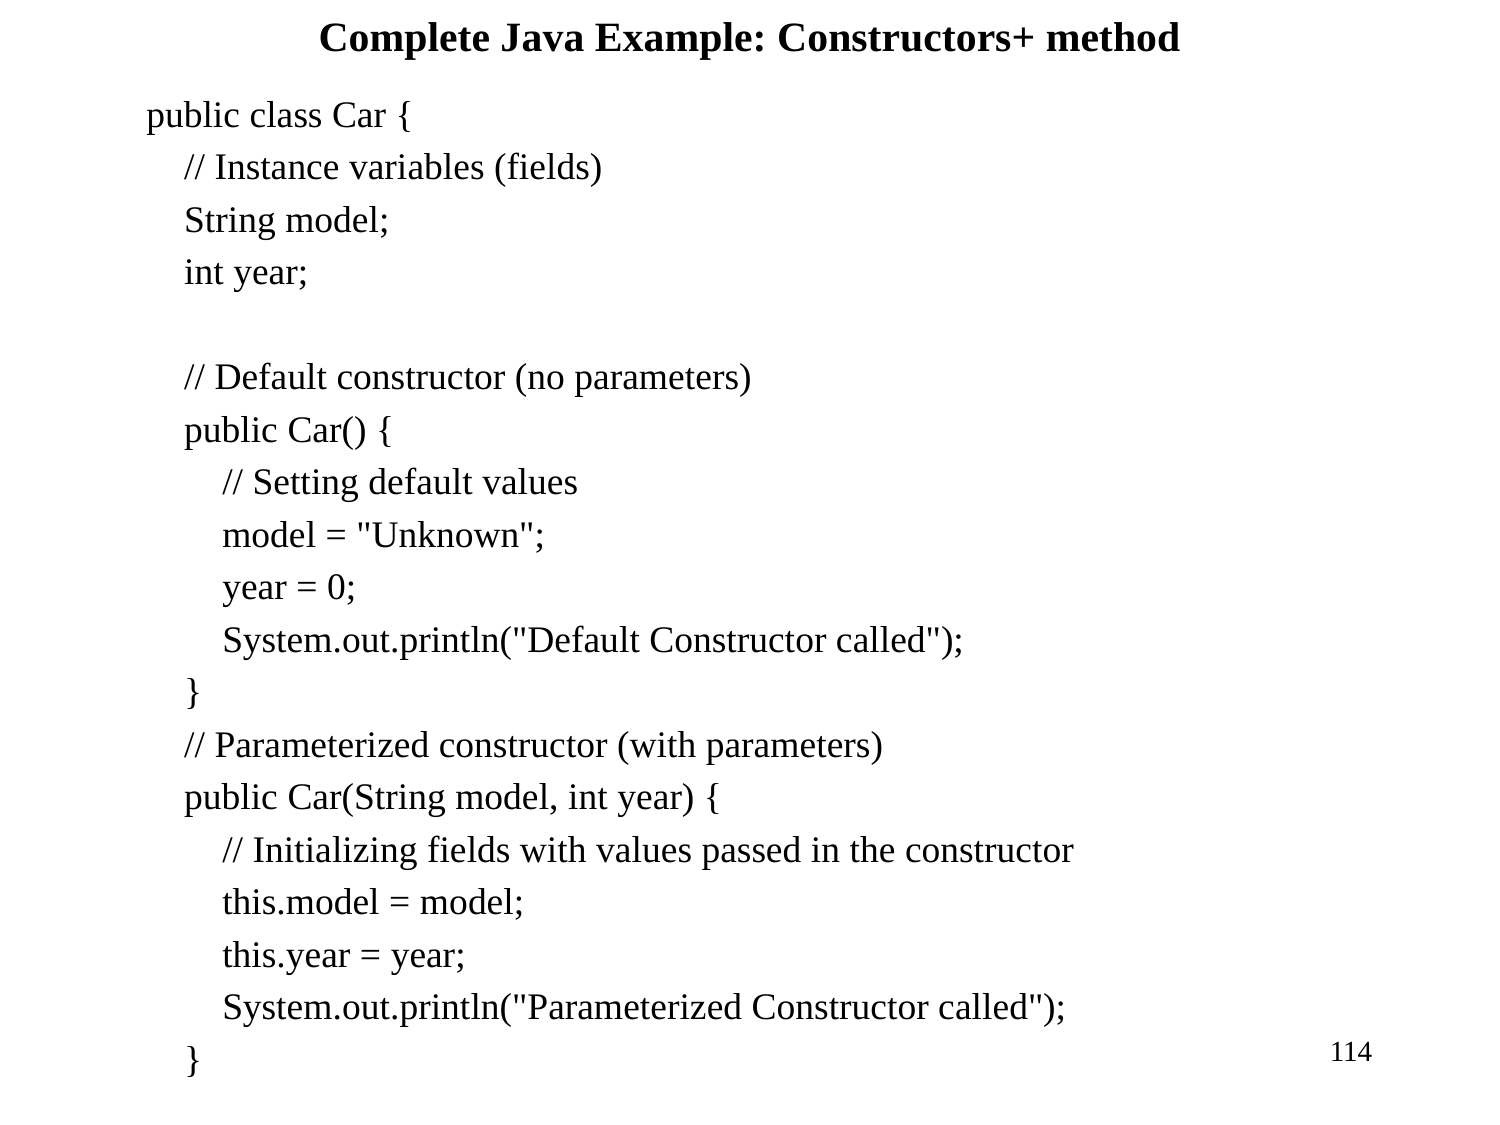

# Complete Java Example: Constructors+ method
public class Car {
    // Instance variables (fields)
    String model;
    int year;

    // Default constructor (no parameters)
    public Car() {
        // Setting default values
        model = "Unknown";
        year = 0;
        System.out.println("Default Constructor called");
    }
    // Parameterized constructor (with parameters)
    public Car(String model, int year) {
        // Initializing fields with values passed in the constructor
        this.model = model;
        this.year = year;
        System.out.println("Parameterized Constructor called");
    }

114